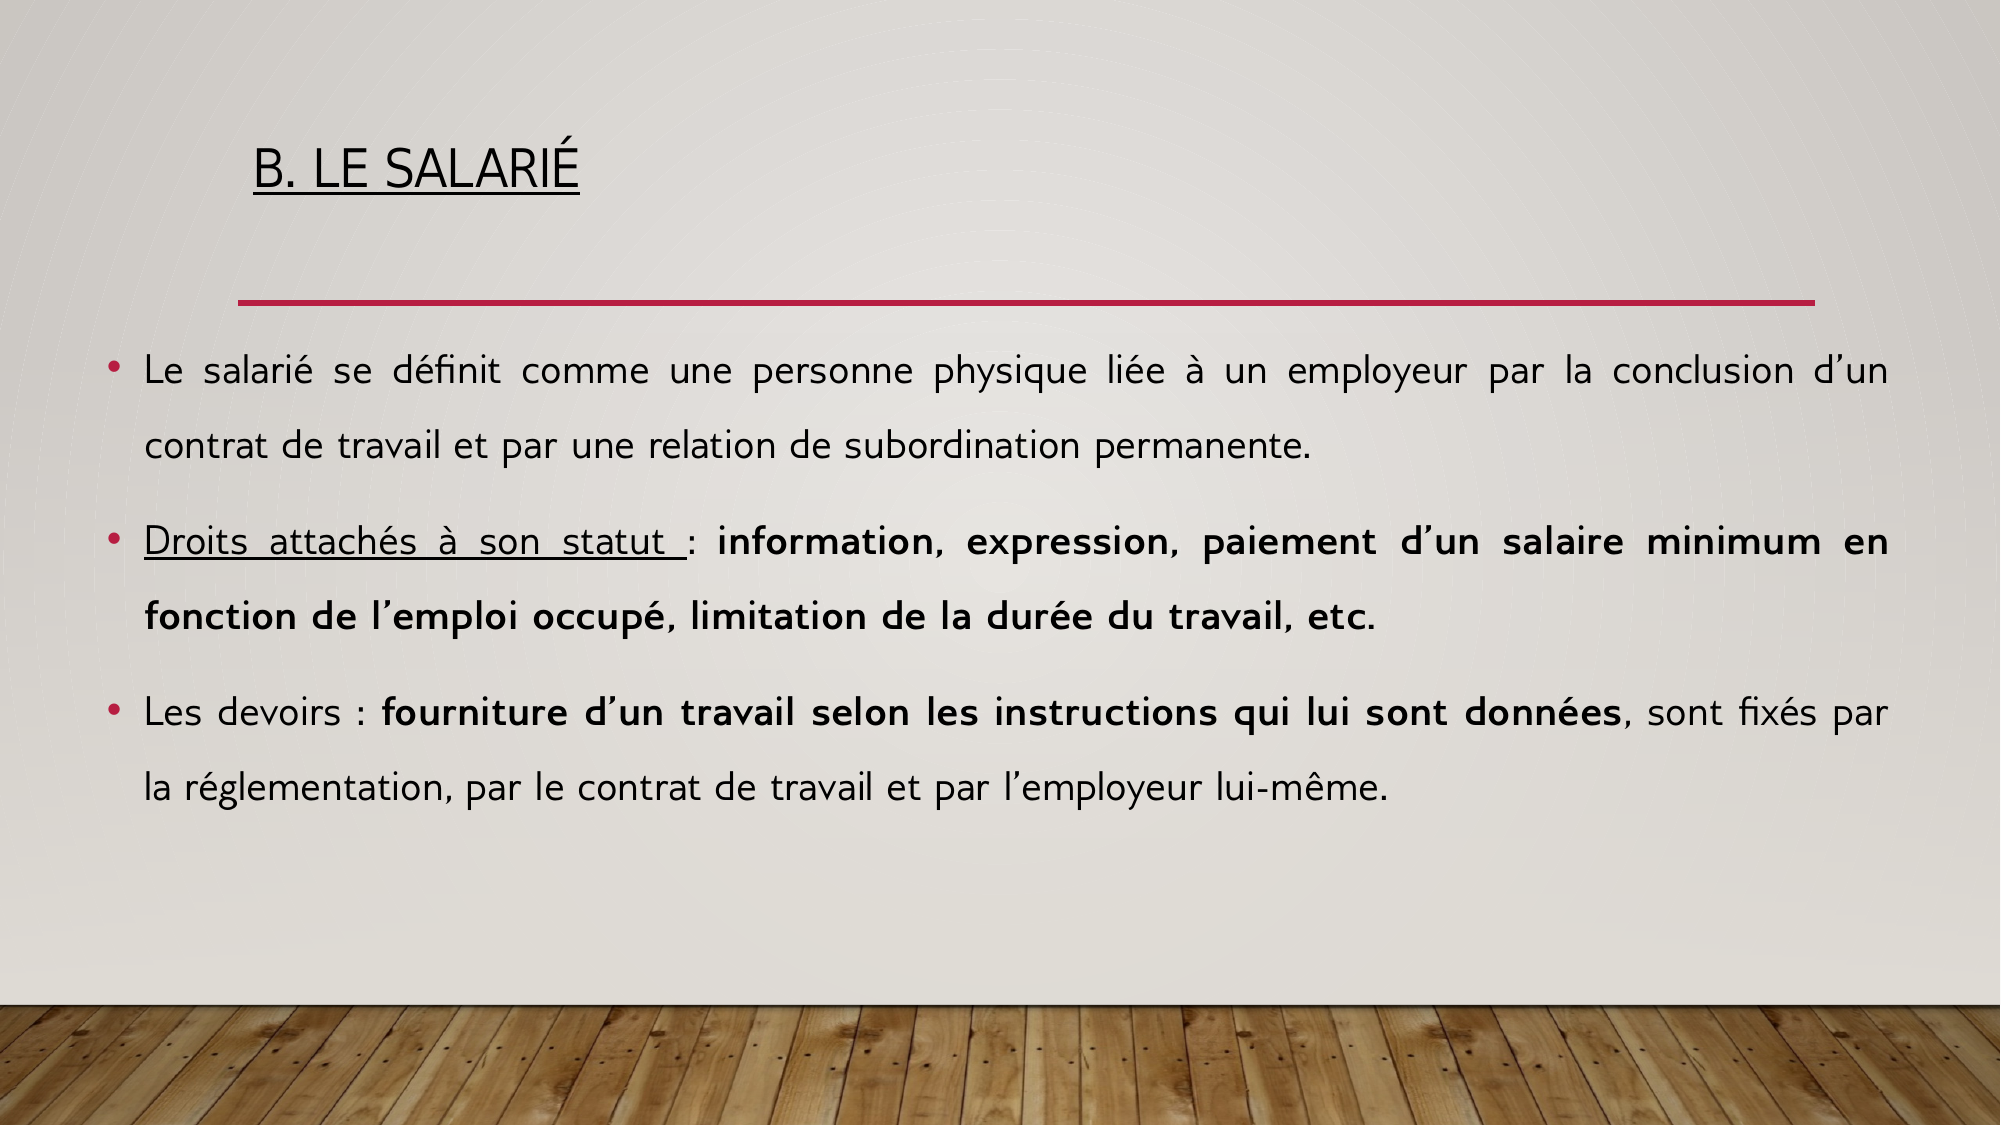

# b. Le salarié
Le salarié se définit comme une personne physique liée à un employeur par la conclusion d’un contrat de travail et par une relation de subordination permanente.
Droits attachés à son statut : information, expression, paiement d’un salaire minimum en fonction de l’emploi occupé, limitation de la durée du travail, etc.
Les devoirs : fourniture d’un travail selon les instructions qui lui sont données, sont fixés par la réglementation, par le contrat de travail et par l’employeur lui-même.